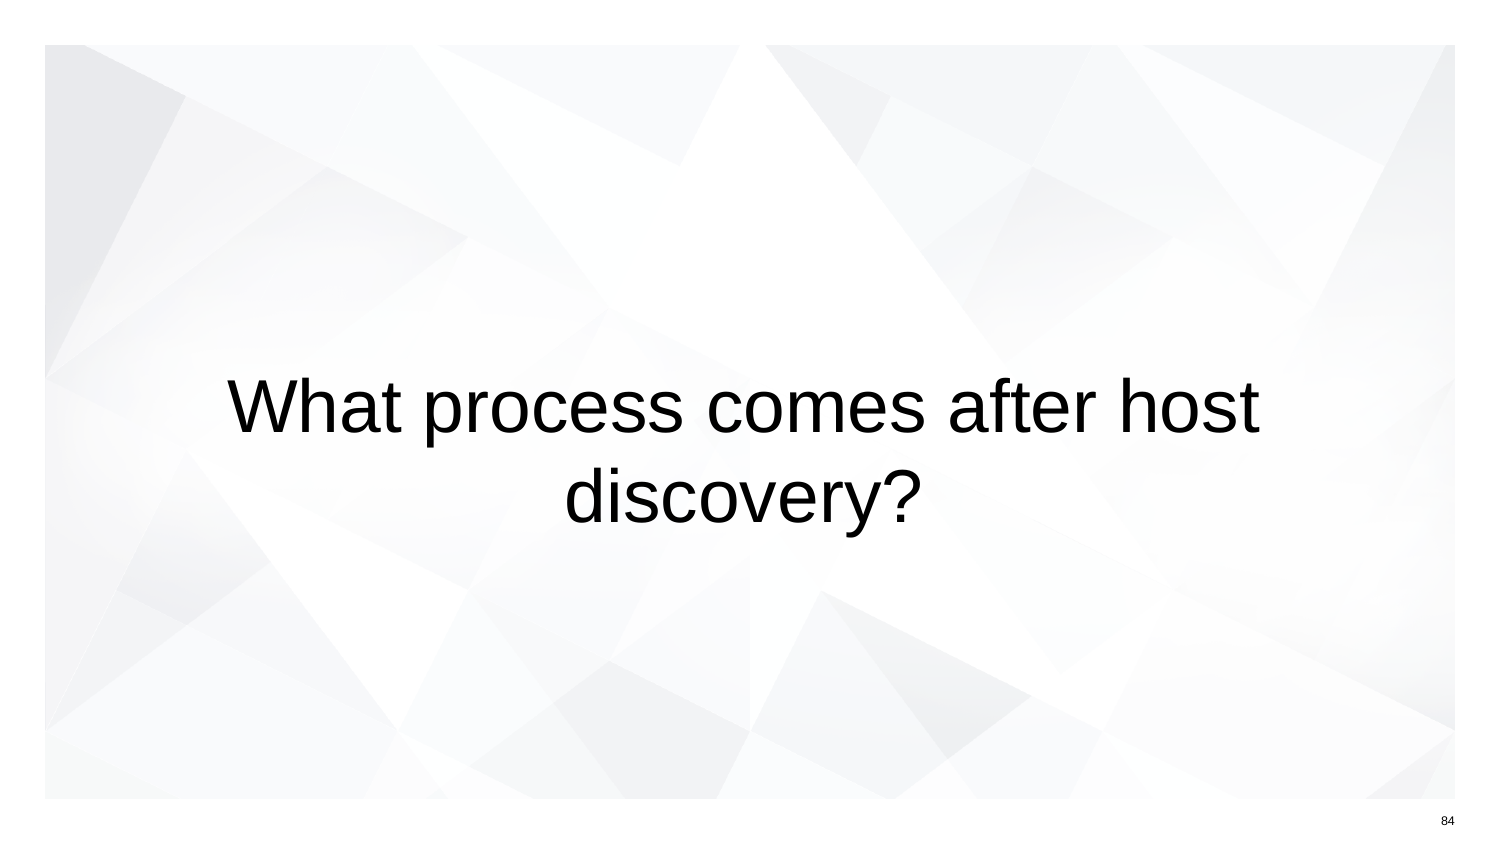

# What process comes after host discovery?

84